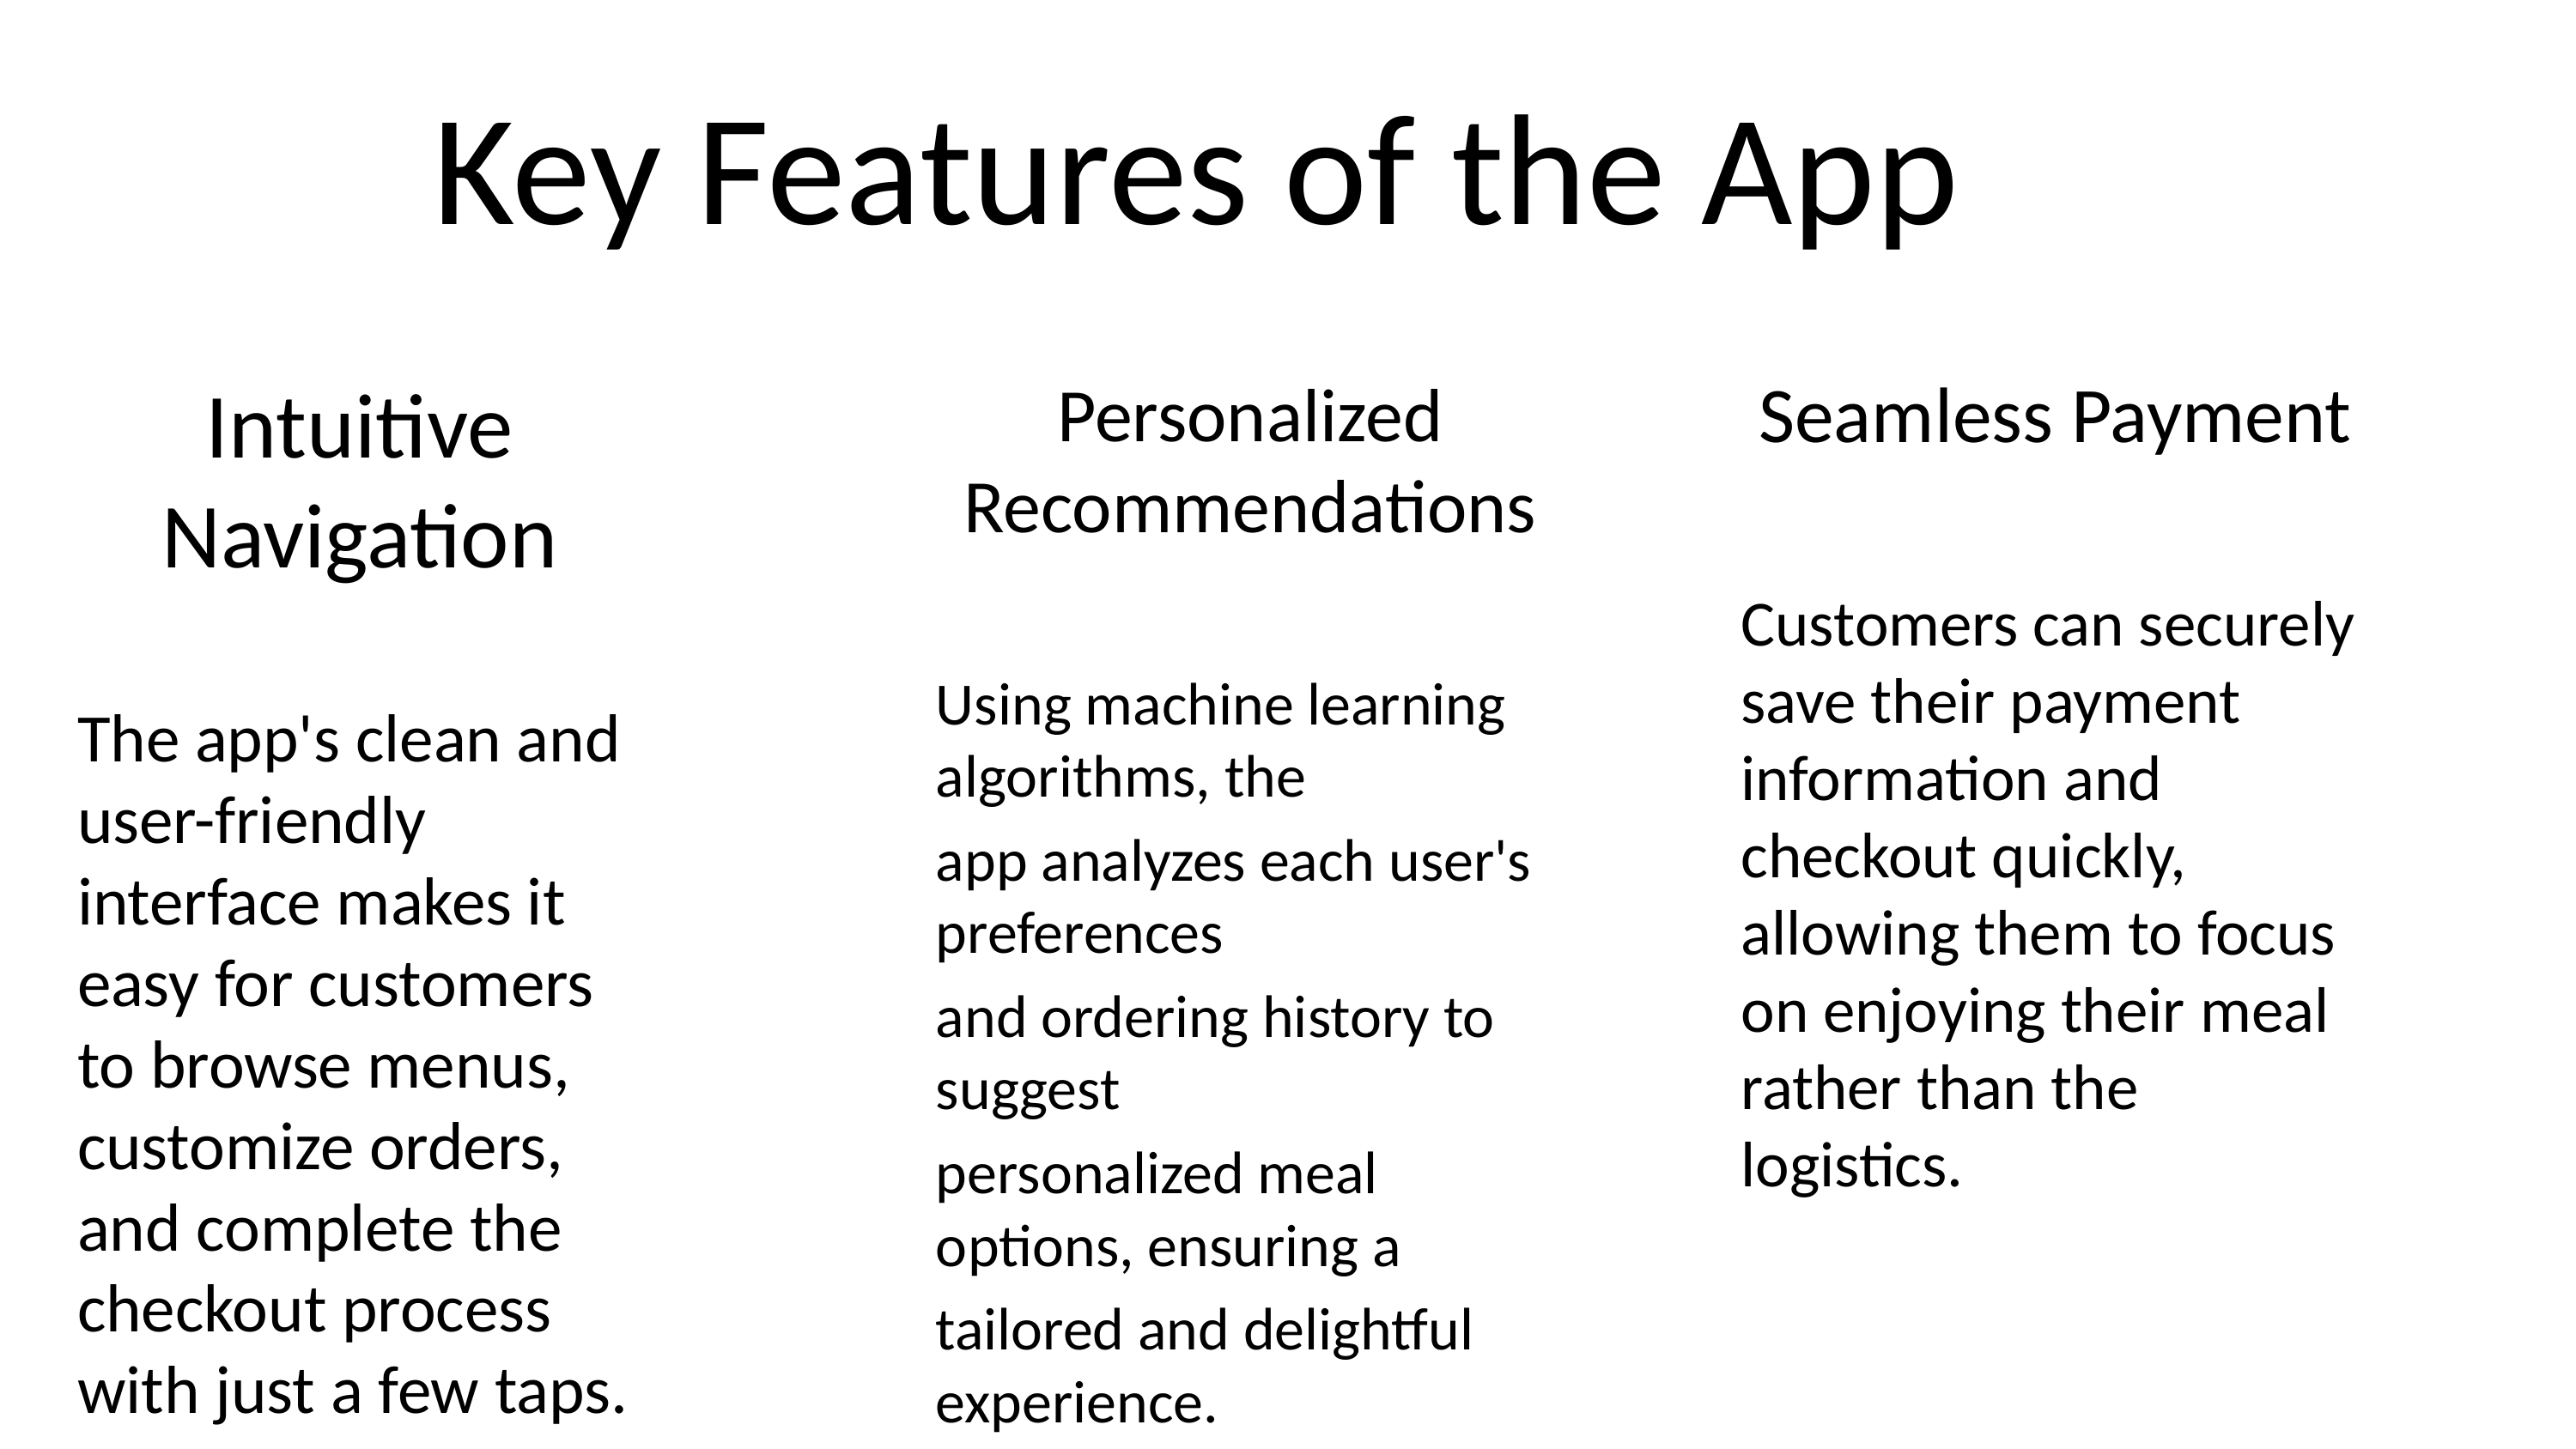

# Key Features of the App
Seamless Payment

Customers can securely save their payment information and checkout quickly, allowing them to focus on enjoying their meal rather than the logistics.
Intuitive Navigation

The app's clean and user-friendly interface makes it easy for customers to browse menus, customize orders, and complete the checkout process with just a few taps.
Personalized Recommendations

Using machine learning algorithms, the
app analyzes each user's preferences
and ordering history to suggest
personalized meal options, ensuring a
tailored and delightful experience.